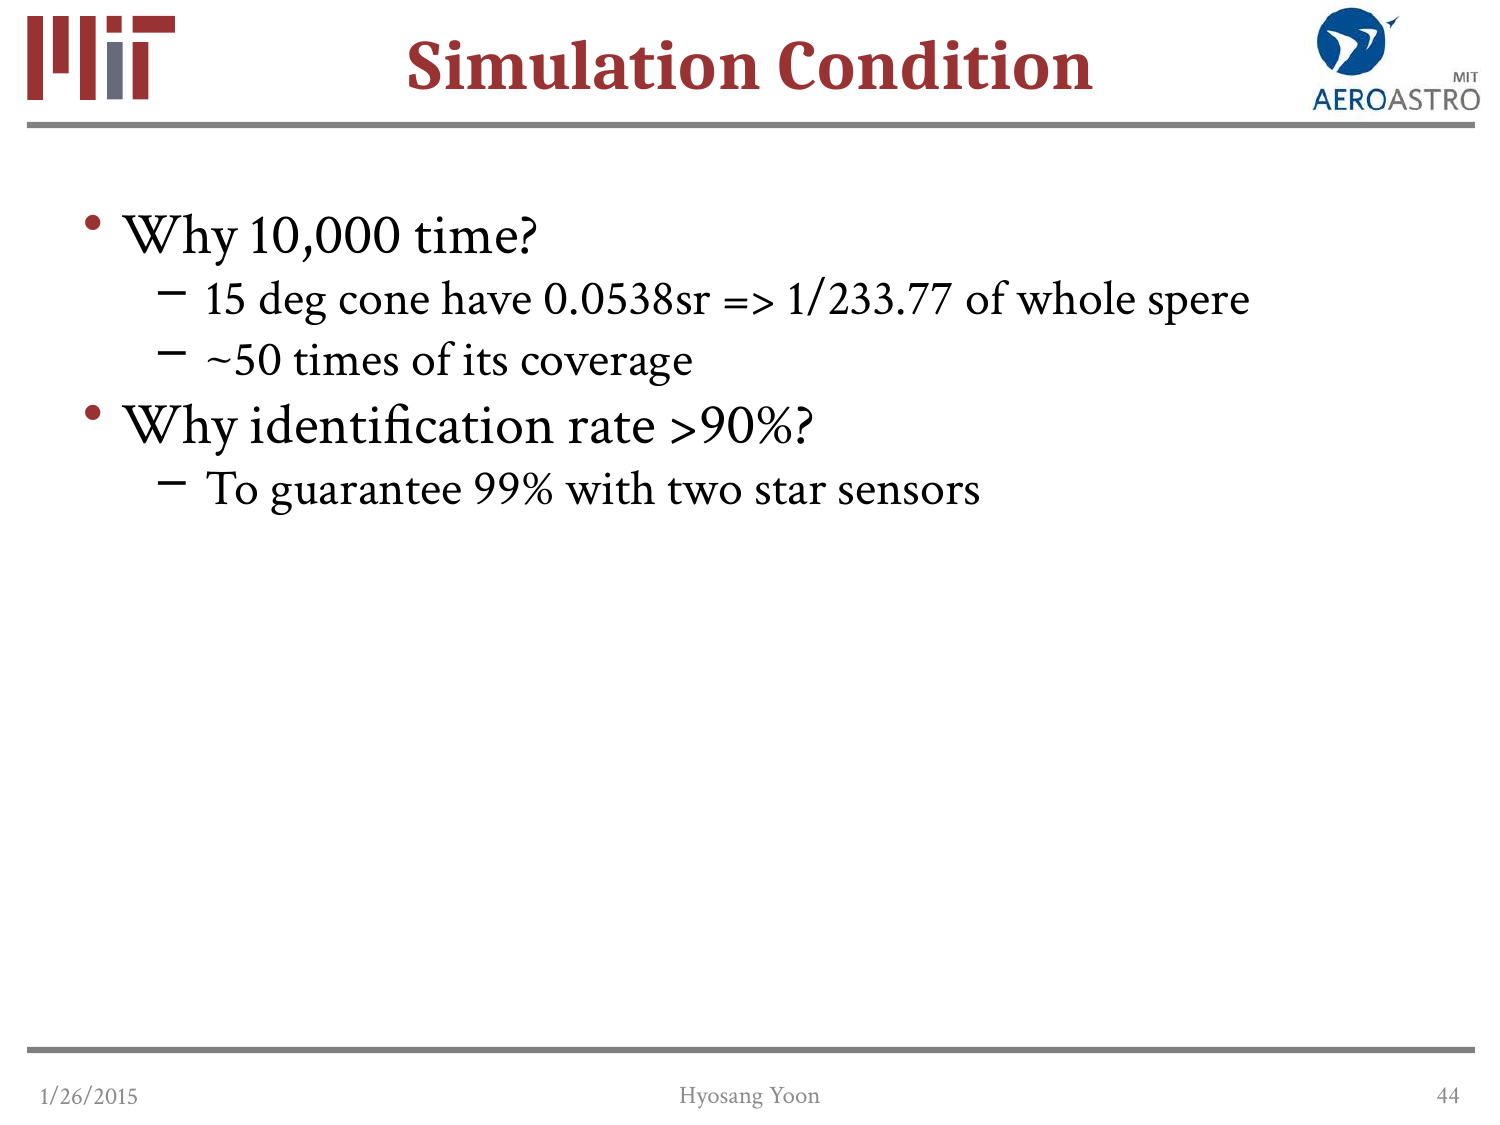

# Simulation Condition
Why 10,000 time?
15 deg cone have 0.0538sr => 1/233.77 of whole spere
~50 times of its coverage
Why identification rate >90%?
To guarantee 99% with two star sensors
1/26/2015
Hyosang Yoon
44